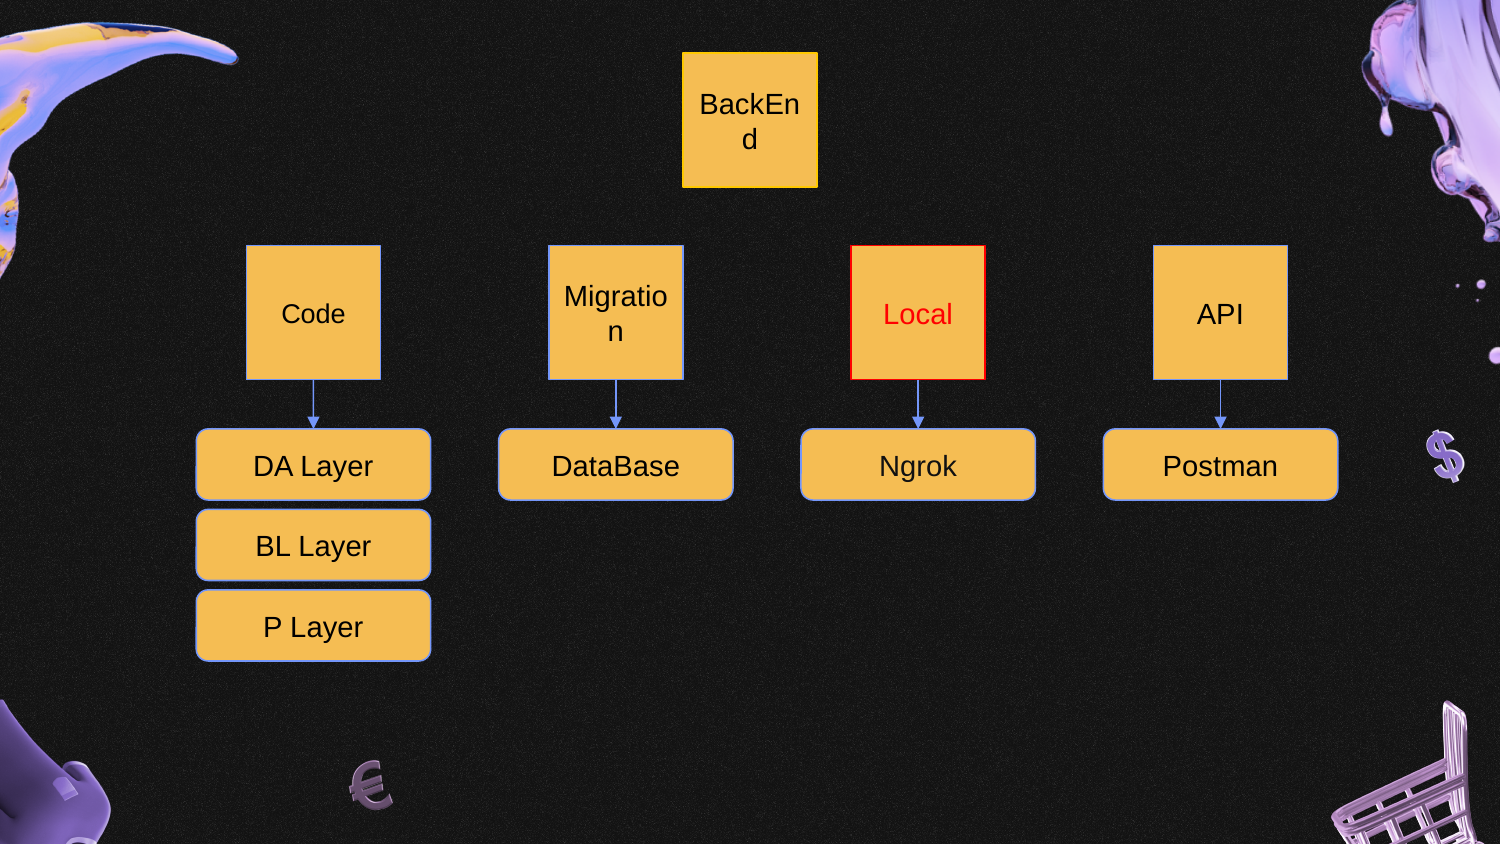

BackEnd
Code
Migration
Local
API
DA Layer
DataBase
Ngrok
Postman
BL Layer
P Layer